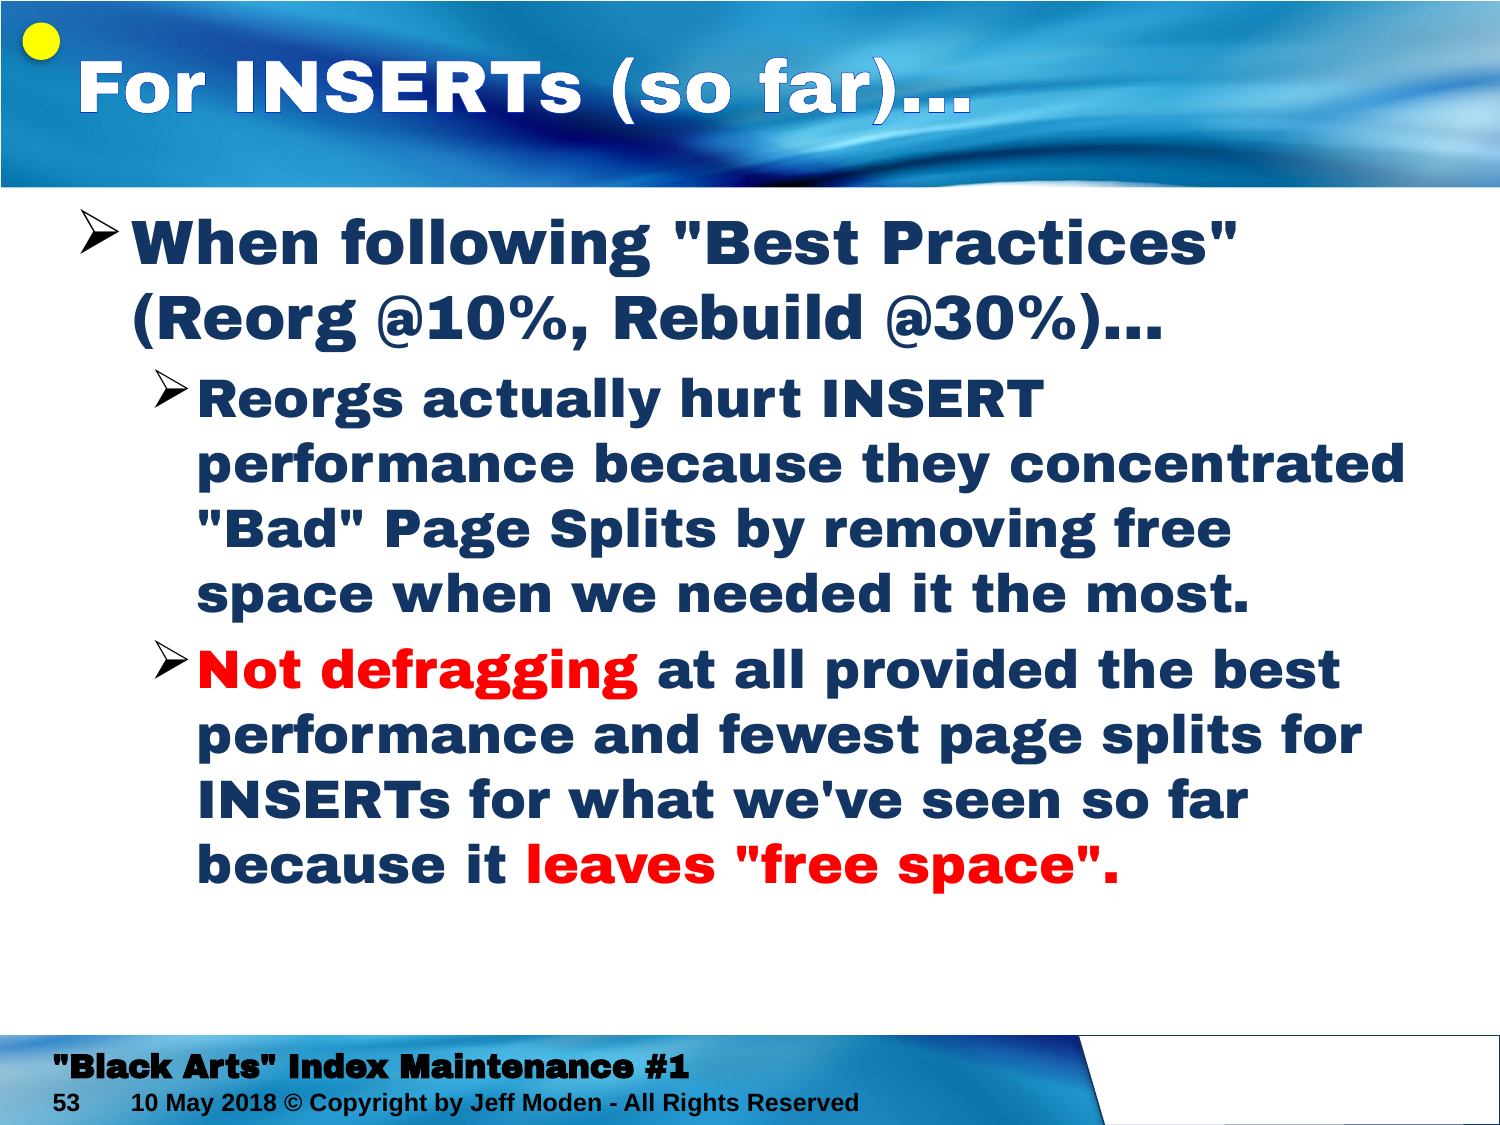

# For INSERTs (so far)…

When following "Best Practices"
(Reorg @10%, Rebuild @30%)…
Reorgs actually hurt INSERT performance because they concentrated "Bad" Page Splits by removing free space when we needed it the most.
Not defragging at all provided the best performance and fewest page splits for INSERTs for what we've seen so far because it leaves "free space".
"Black Arts" Index Maintenance #1
53
10 May 2018 © Copyright by Jeff Moden - All Rights Reserved